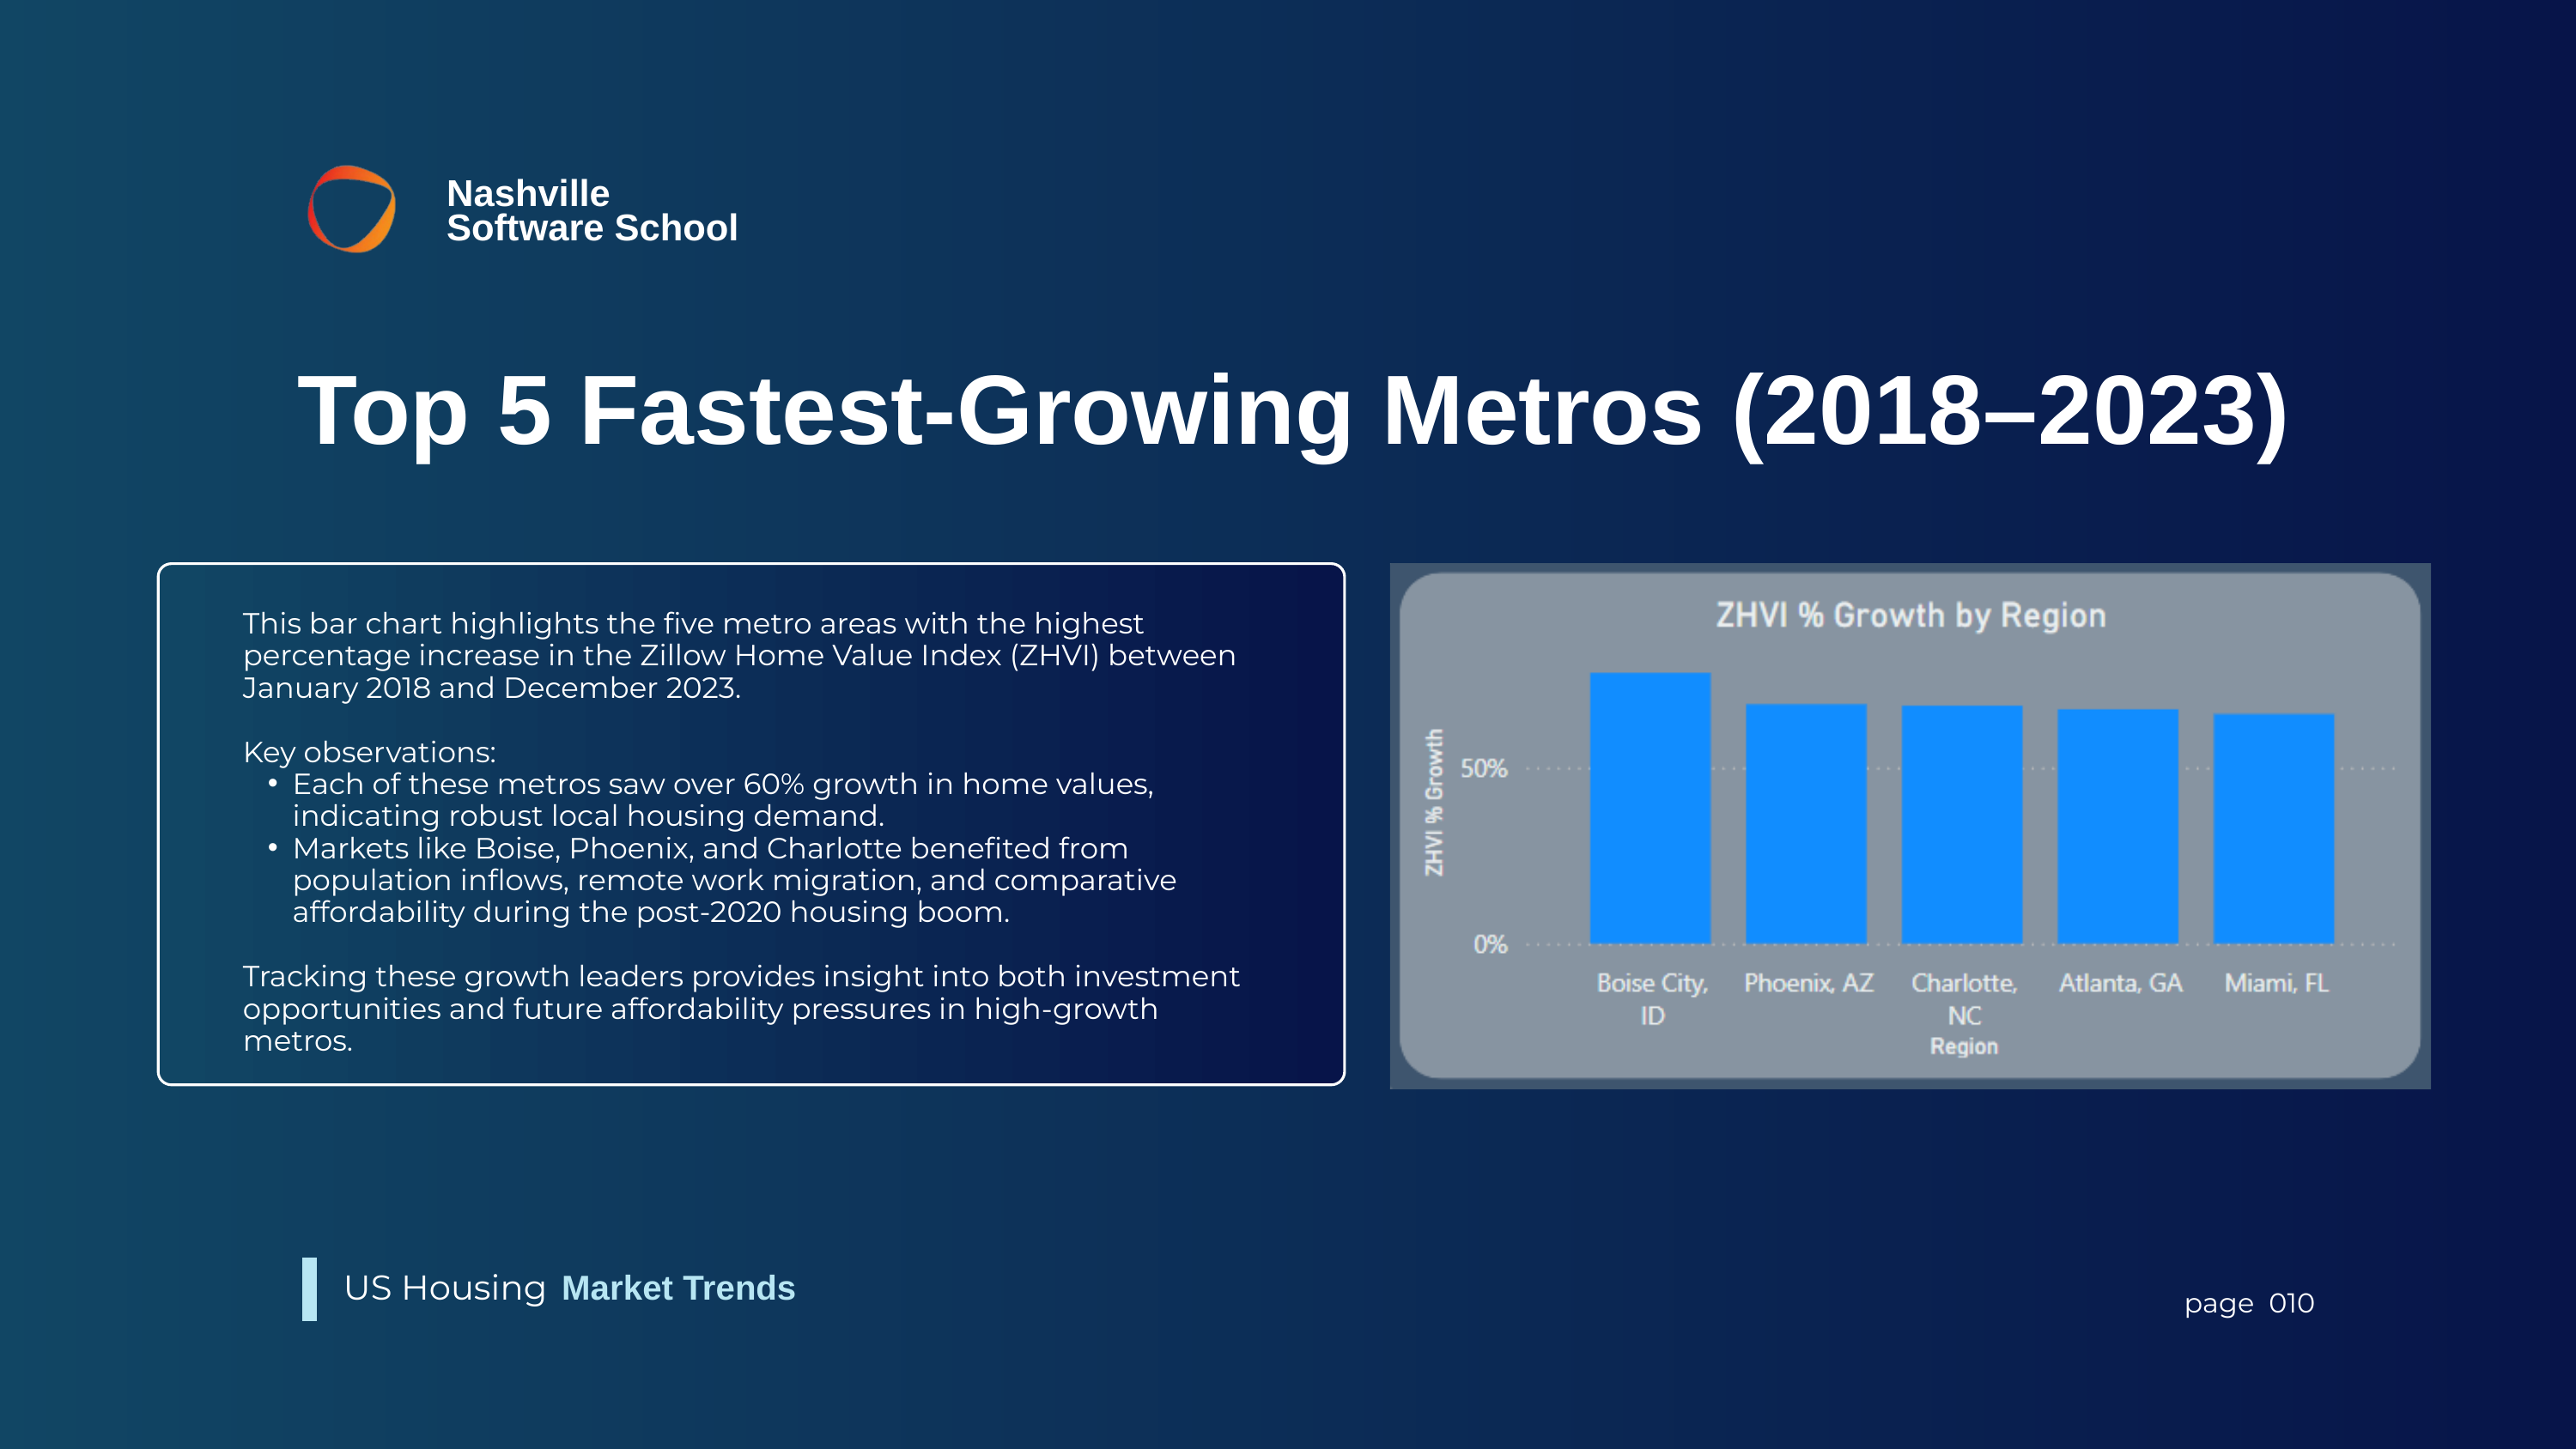

Nashville Software School
Top 5 Fastest-Growing Metros (2018–2023)

This bar chart highlights the five metro areas with the highest percentage increase in the Zillow Home Value Index (ZHVI) between January 2018 and December 2023.

Key observations:
Each of these metros saw over 60% growth in home values, indicating robust local housing demand.
Markets like Boise, Phoenix, and Charlotte benefited from population inflows, remote work migration, and comparative affordability during the post-2020 housing boom.

Tracking these growth leaders provides insight into both investment opportunities and future affordability pressures in high-growth metros.

Market Trends
US Housing
page  010